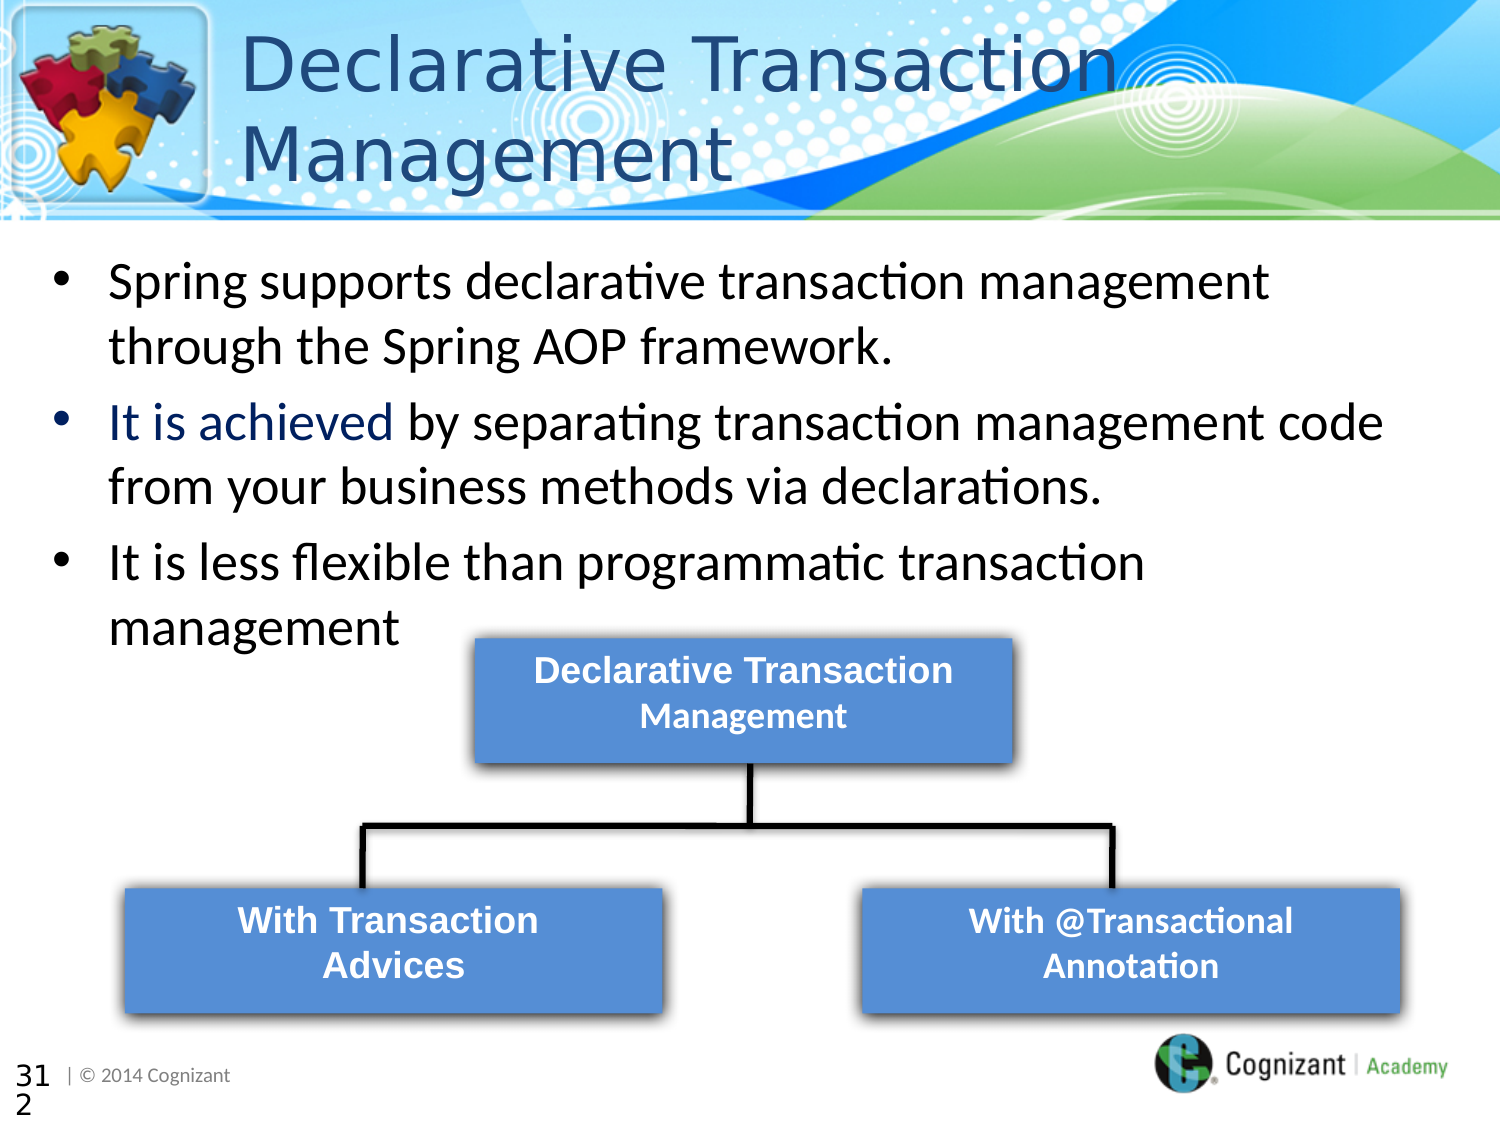

# Declarative Transaction Management
Spring supports declarative transaction management through the Spring AOP framework.
It is achieved by separating transaction management code from your business methods via declarations.
It is less flexible than programmatic transaction management
Declarative Transaction
Management
With Transaction
Advices
With @Transactional Annotation
312